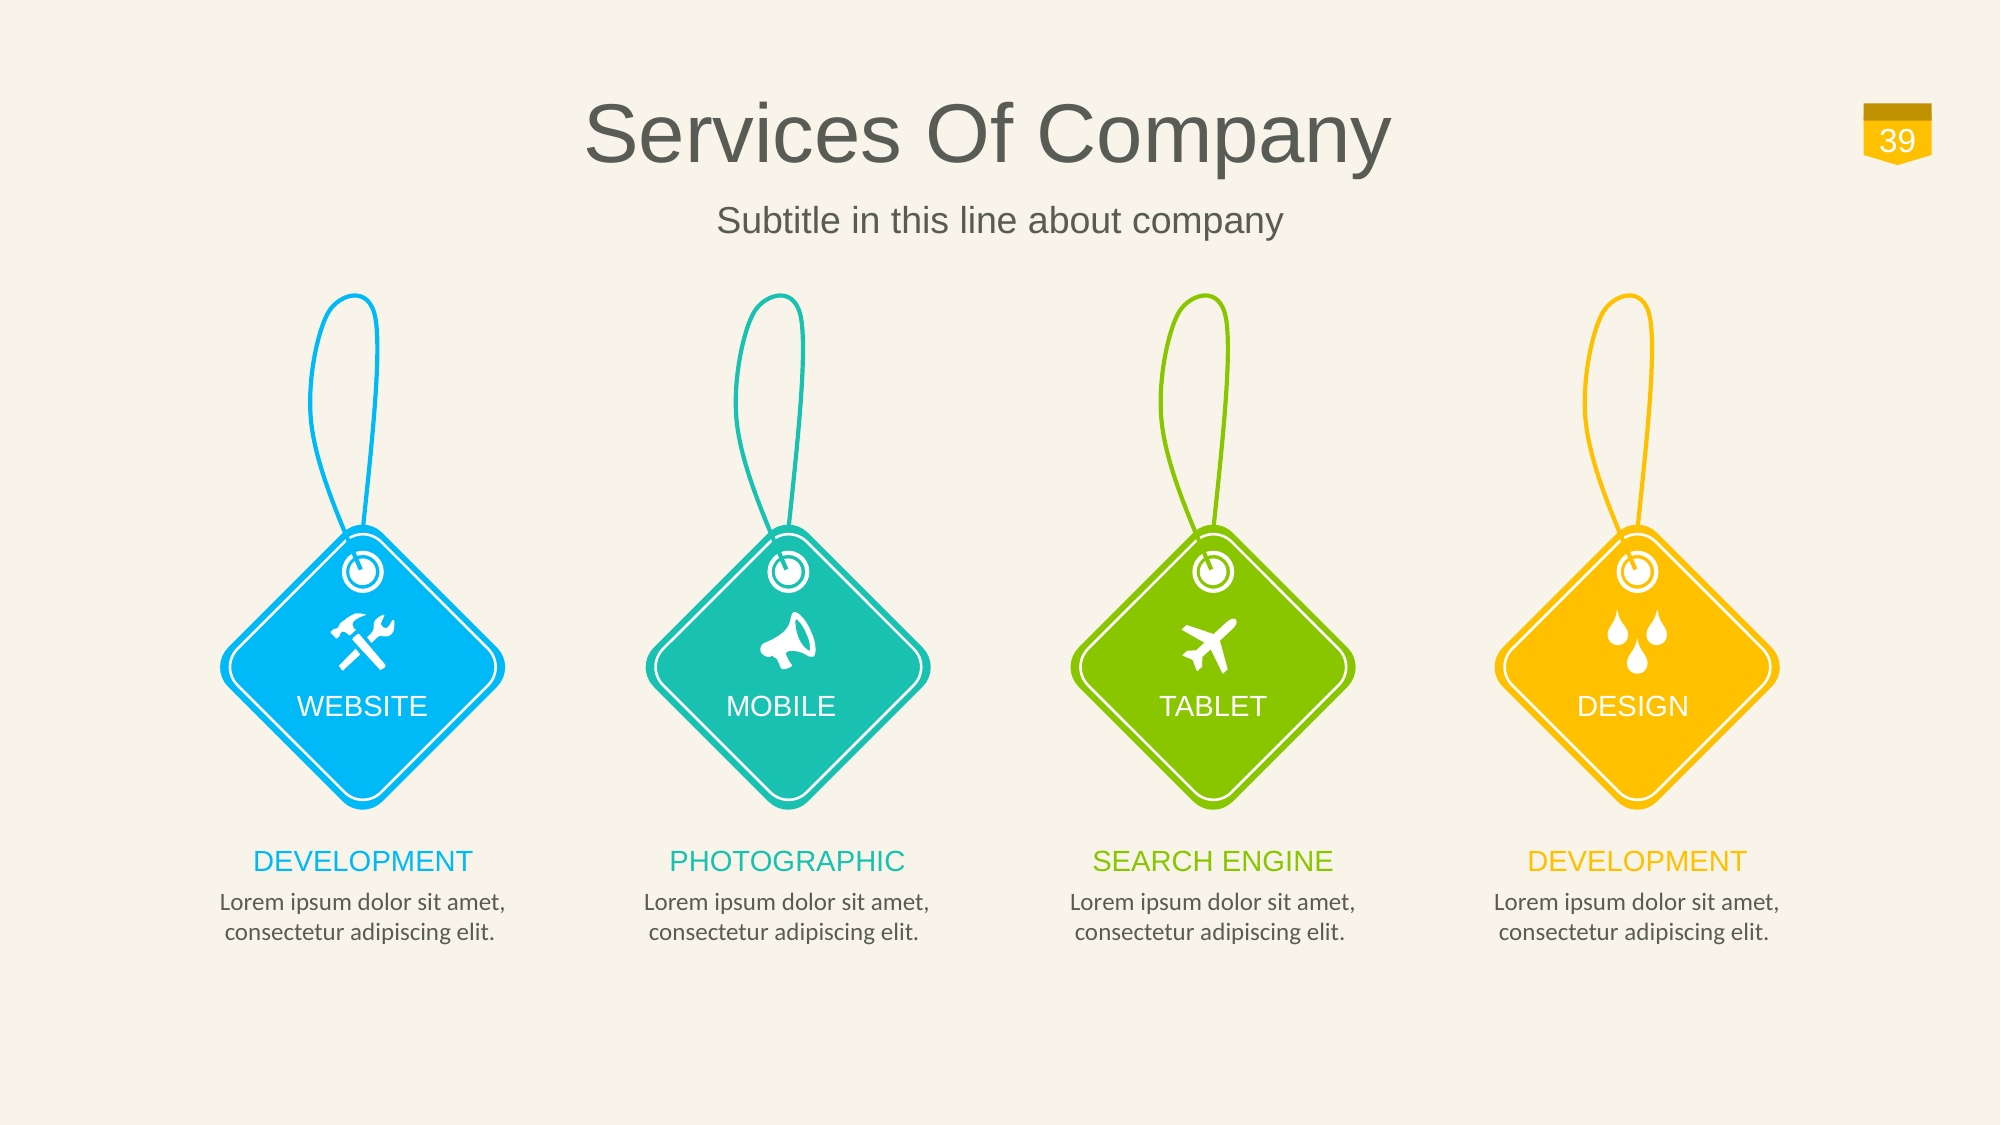

# Services Of Company
39
Subtitle in this line about company

WEBSITE

MOBILE

TABLET

DESIGN
DEVELOPMENT
Lorem ipsum dolor sit amet, consectetur adipiscing elit.
PHOTOGRAPHIC
Lorem ipsum dolor sit amet, consectetur adipiscing elit.
SEARCH ENGINE
Lorem ipsum dolor sit amet, consectetur adipiscing elit.
DEVELOPMENT
Lorem ipsum dolor sit amet, consectetur adipiscing elit.